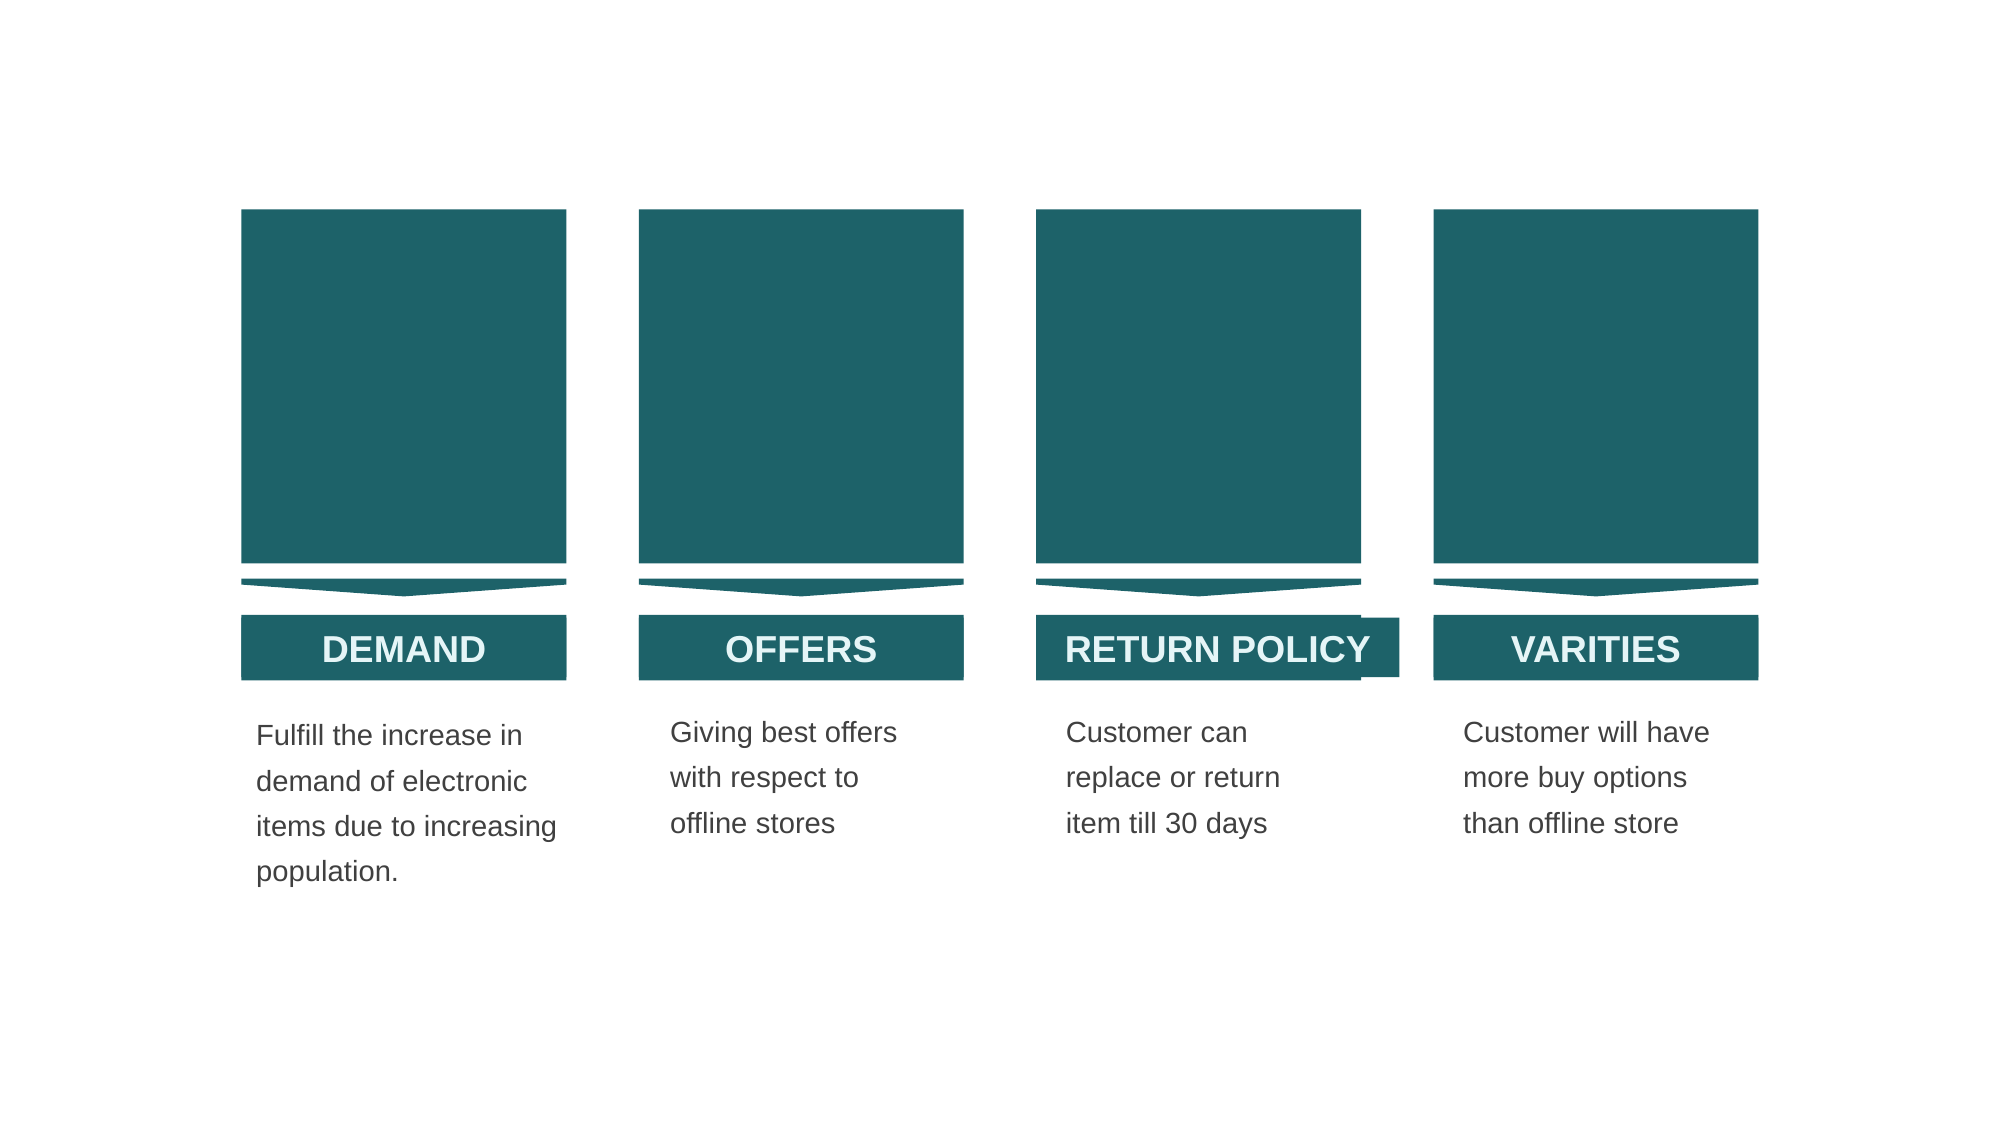

DEMAND

OFFERS

RETURN POLICY

VARITIES
Giving best offers
with respect to
offline stores
Customer can replace or return item till 30 days
Customer will have
more buy options than offline store
Fulfill the increase in
demand of electronic
items due to increasing
population.